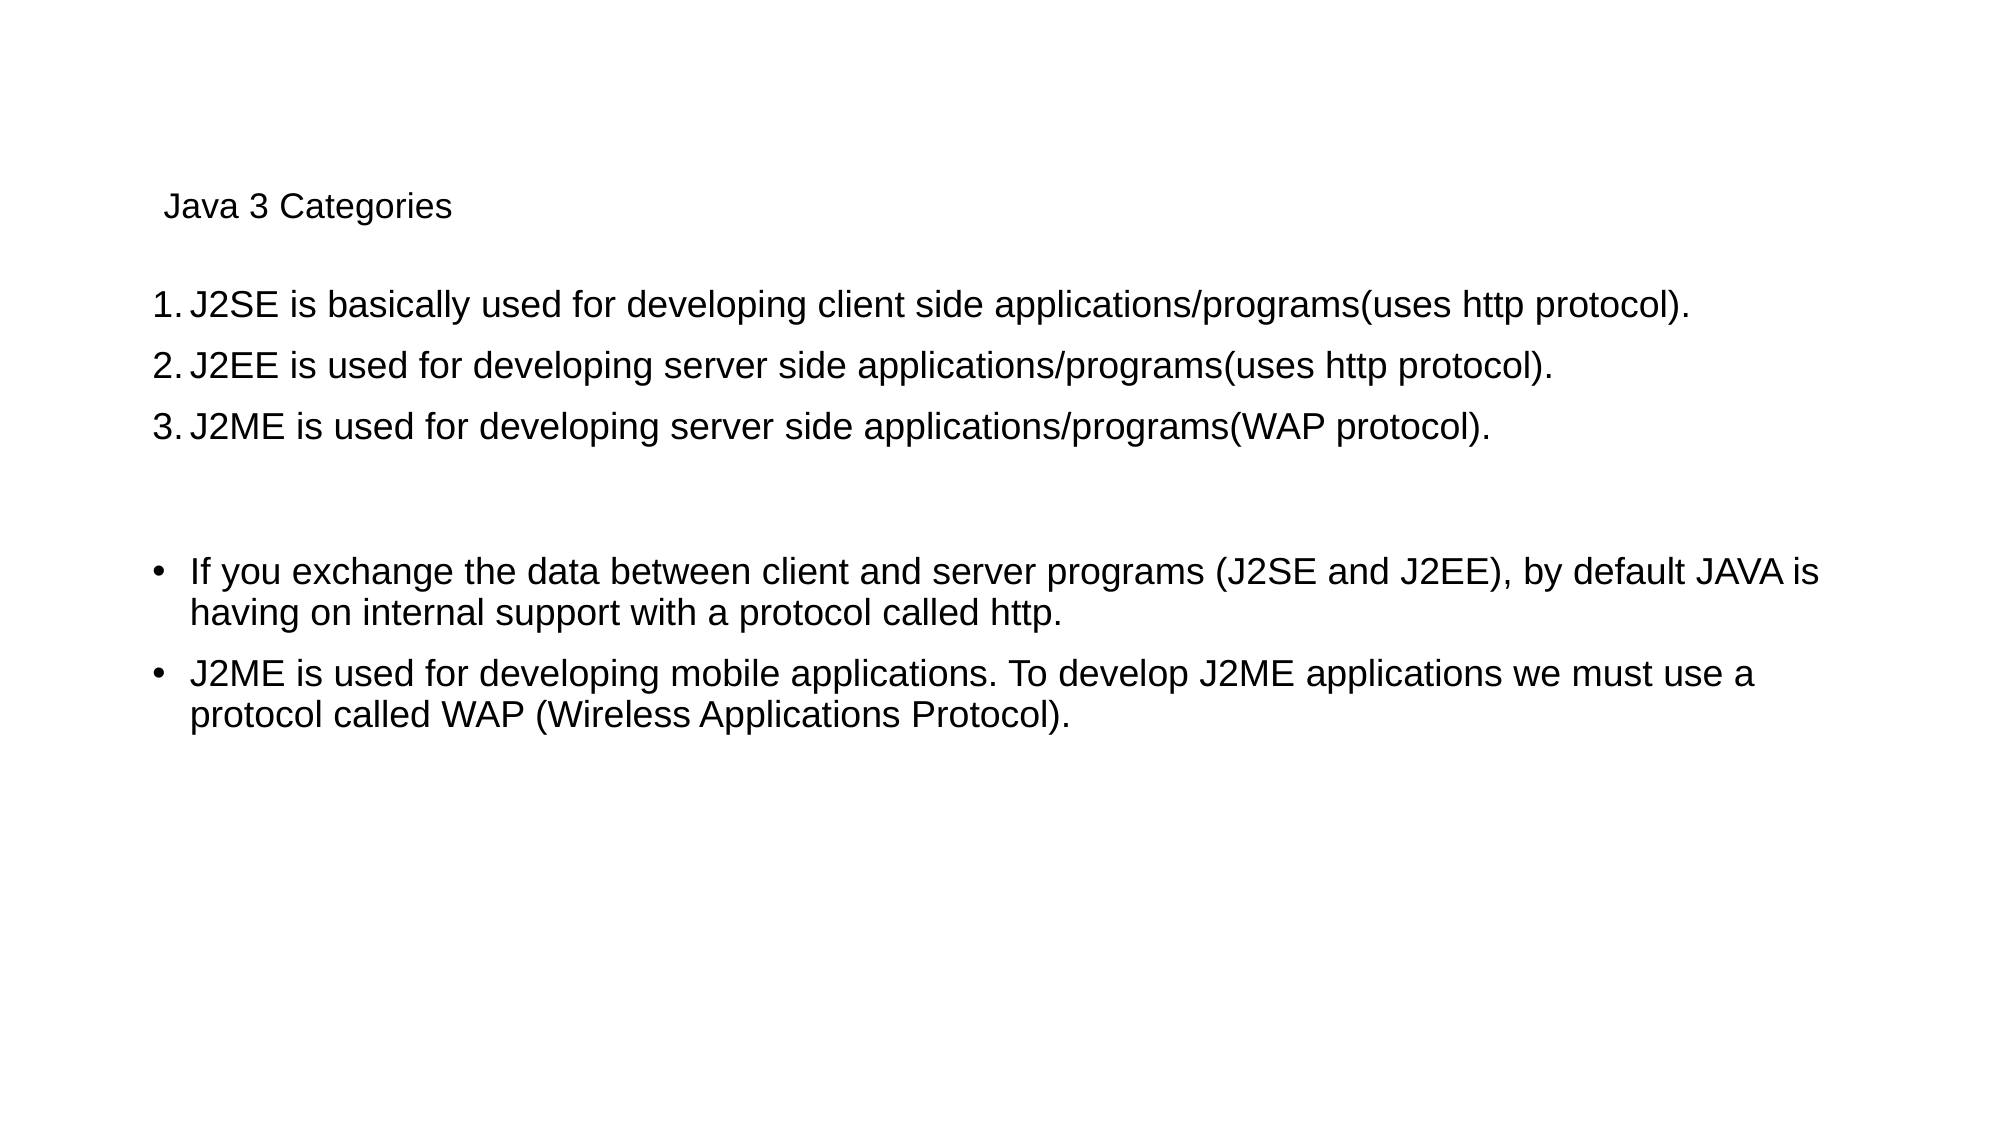

# Java 3 Categories
J2SE is basically used for developing client side applications/programs(uses http protocol).
J2EE is used for developing server side applications/programs(uses http protocol).
J2ME is used for developing server side applications/programs(WAP protocol).

If you exchange the data between client and server programs (J2SE and J2EE), by default JAVA is having on internal support with a protocol called http.
J2ME is used for developing mobile applications. To develop J2ME applications we must use a protocol called WAP (Wireless Applications Protocol).